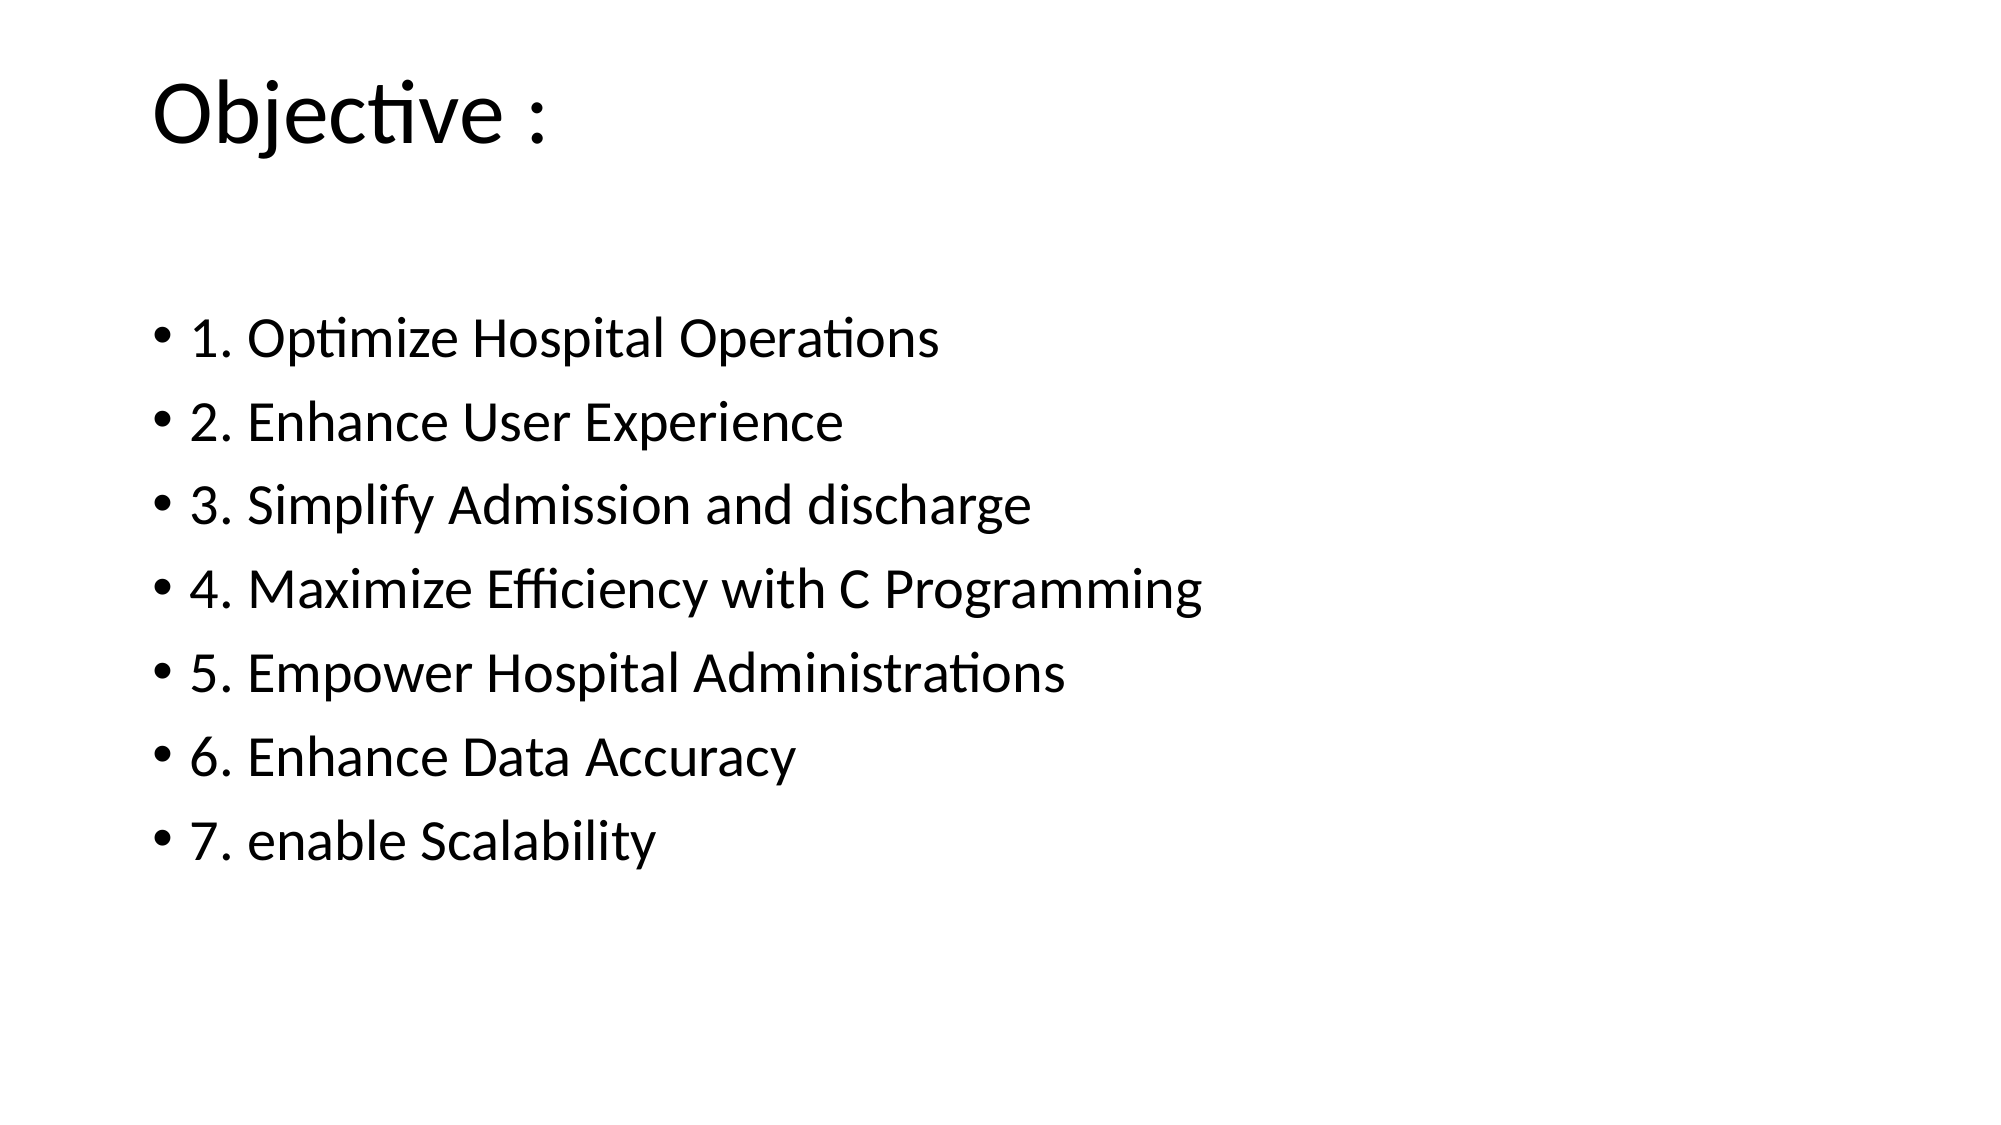

# Objective :
1. Optimize Hospital Operations
2. Enhance User Experience
3. Simplify Admission and discharge
4. Maximize Efficiency with C Programming
5. Empower Hospital Administrations
6. Enhance Data Accuracy
7. enable Scalability